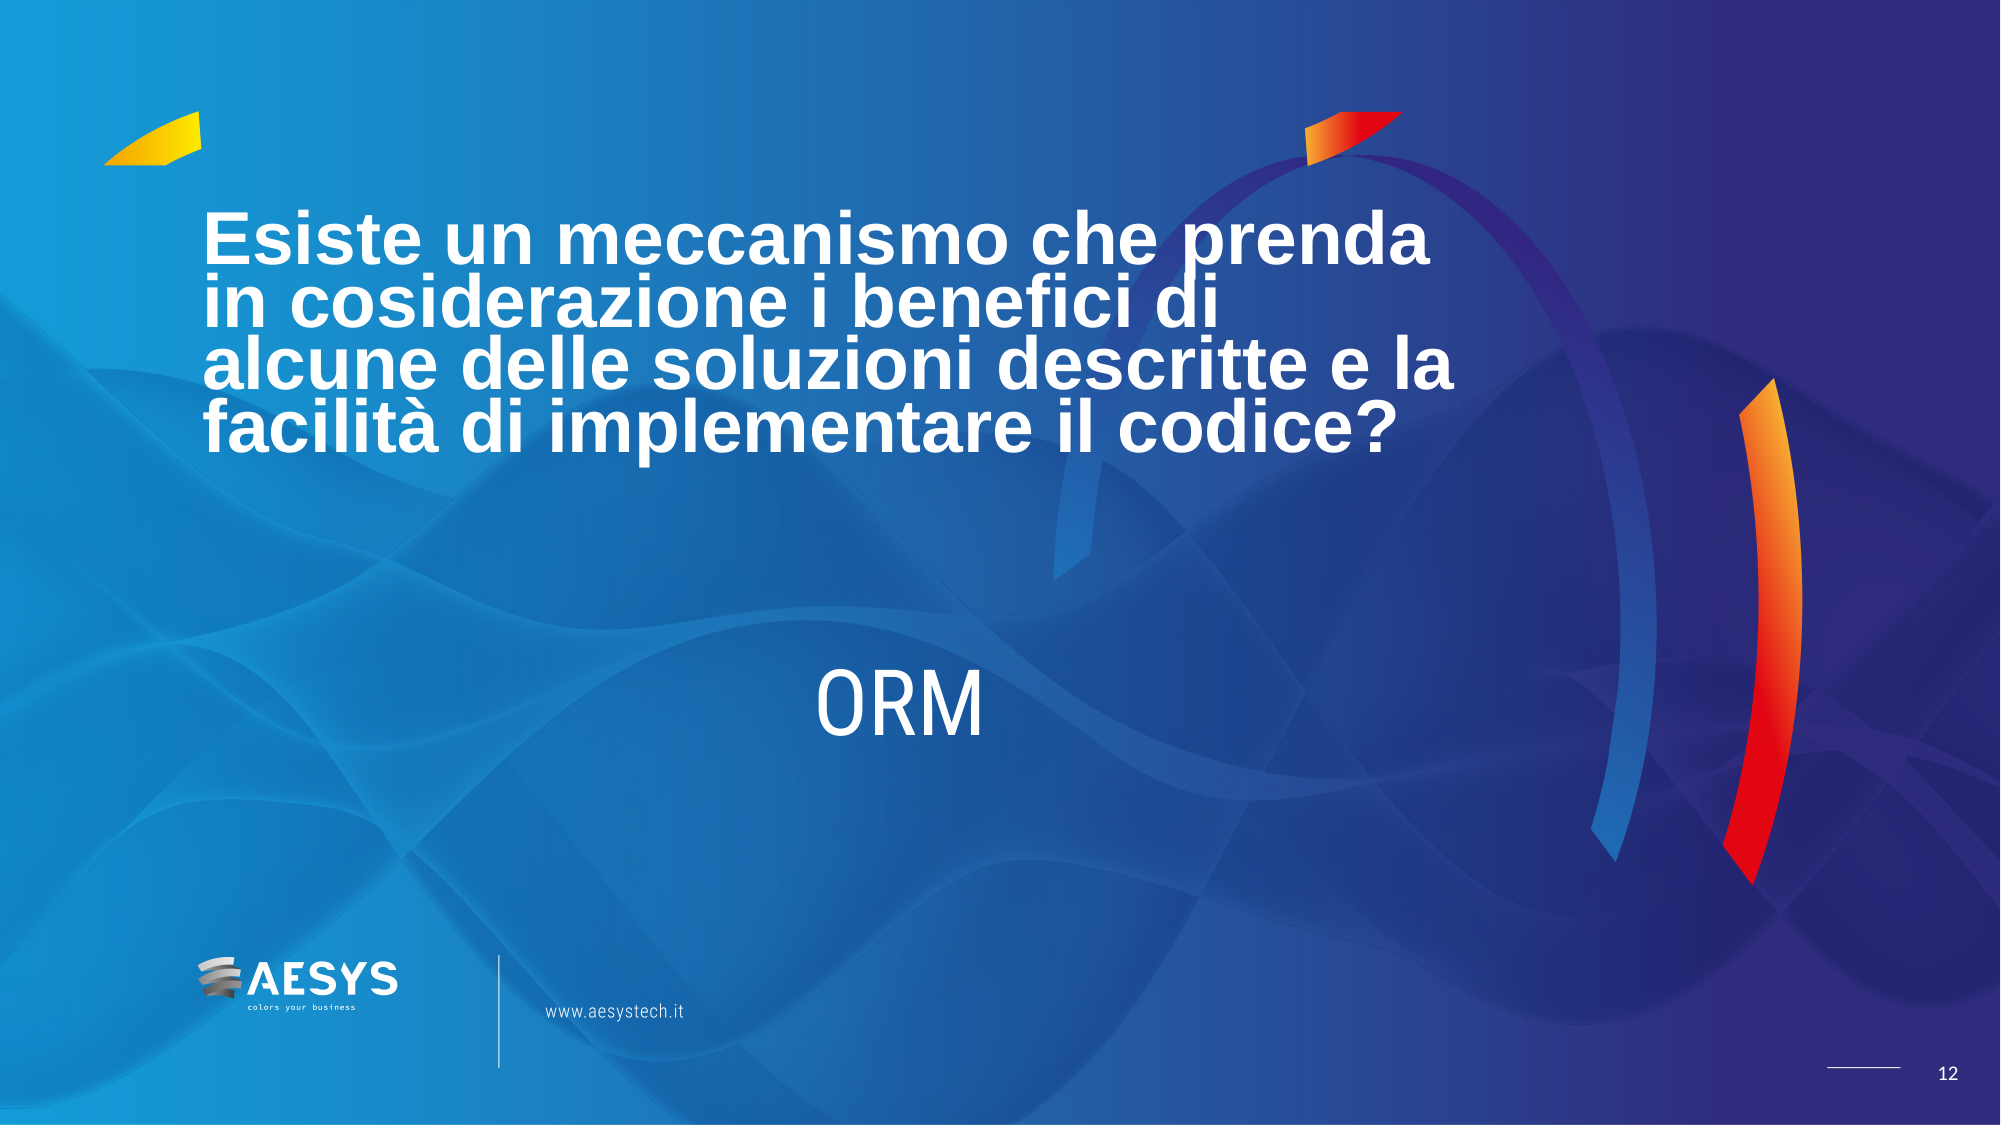

# Esiste un meccanismo che prenda in cosiderazione i benefici di alcune delle soluzioni descritte e la facilità di implementare il codice?
ORM
12